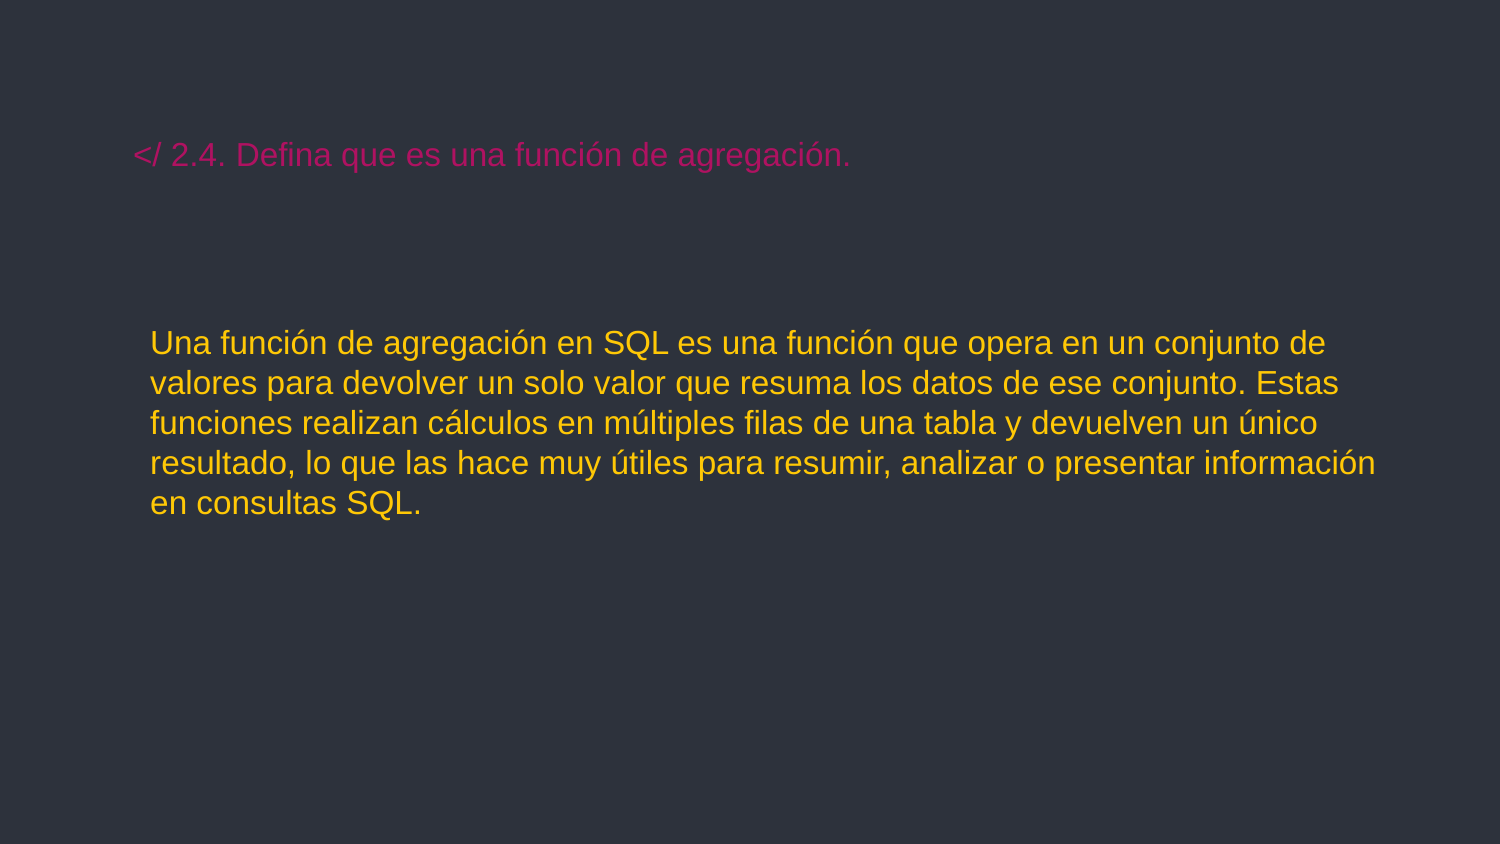

# </ 2.4. Defina que es una función de agregación.
Una función de agregación en SQL es una función que opera en un conjunto de valores para devolver un solo valor que resuma los datos de ese conjunto. Estas funciones realizan cálculos en múltiples filas de una tabla y devuelven un único resultado, lo que las hace muy útiles para resumir, analizar o presentar información en consultas SQL.